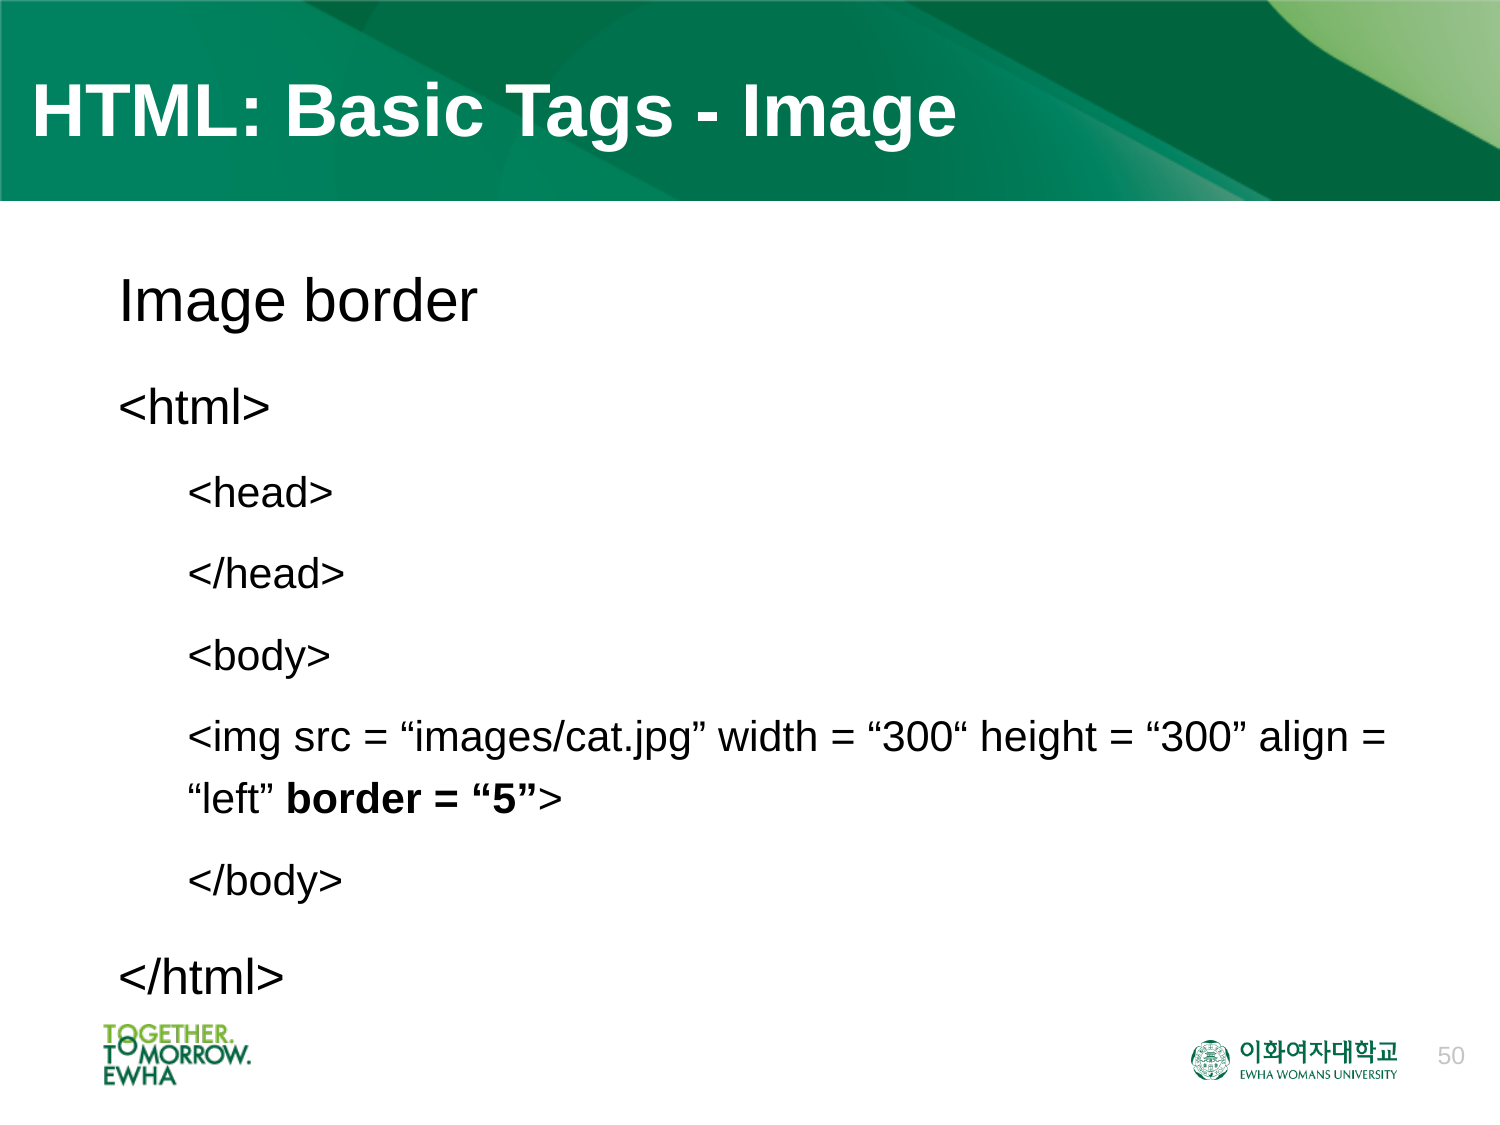

# HTML: Basic Tags - Image
Image border
<html>
<head>
</head>
<body>
	<img src = “images/cat.jpg” width = “300“ height = “300” align = “left” border = “5”>
</body>
</html>
50